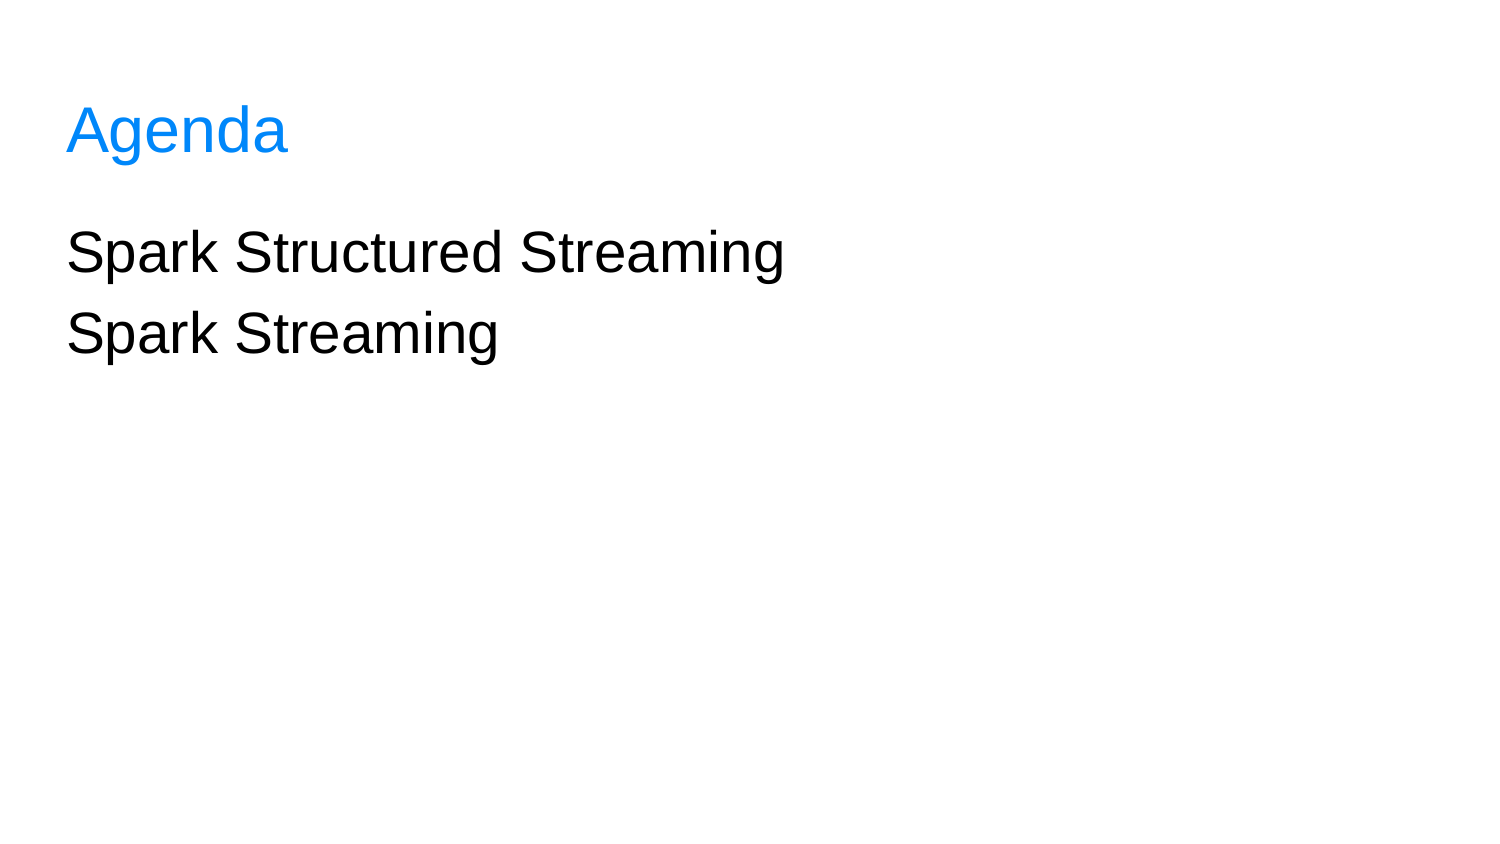

# Agenda
Spark Structured Streaming
Spark Streaming